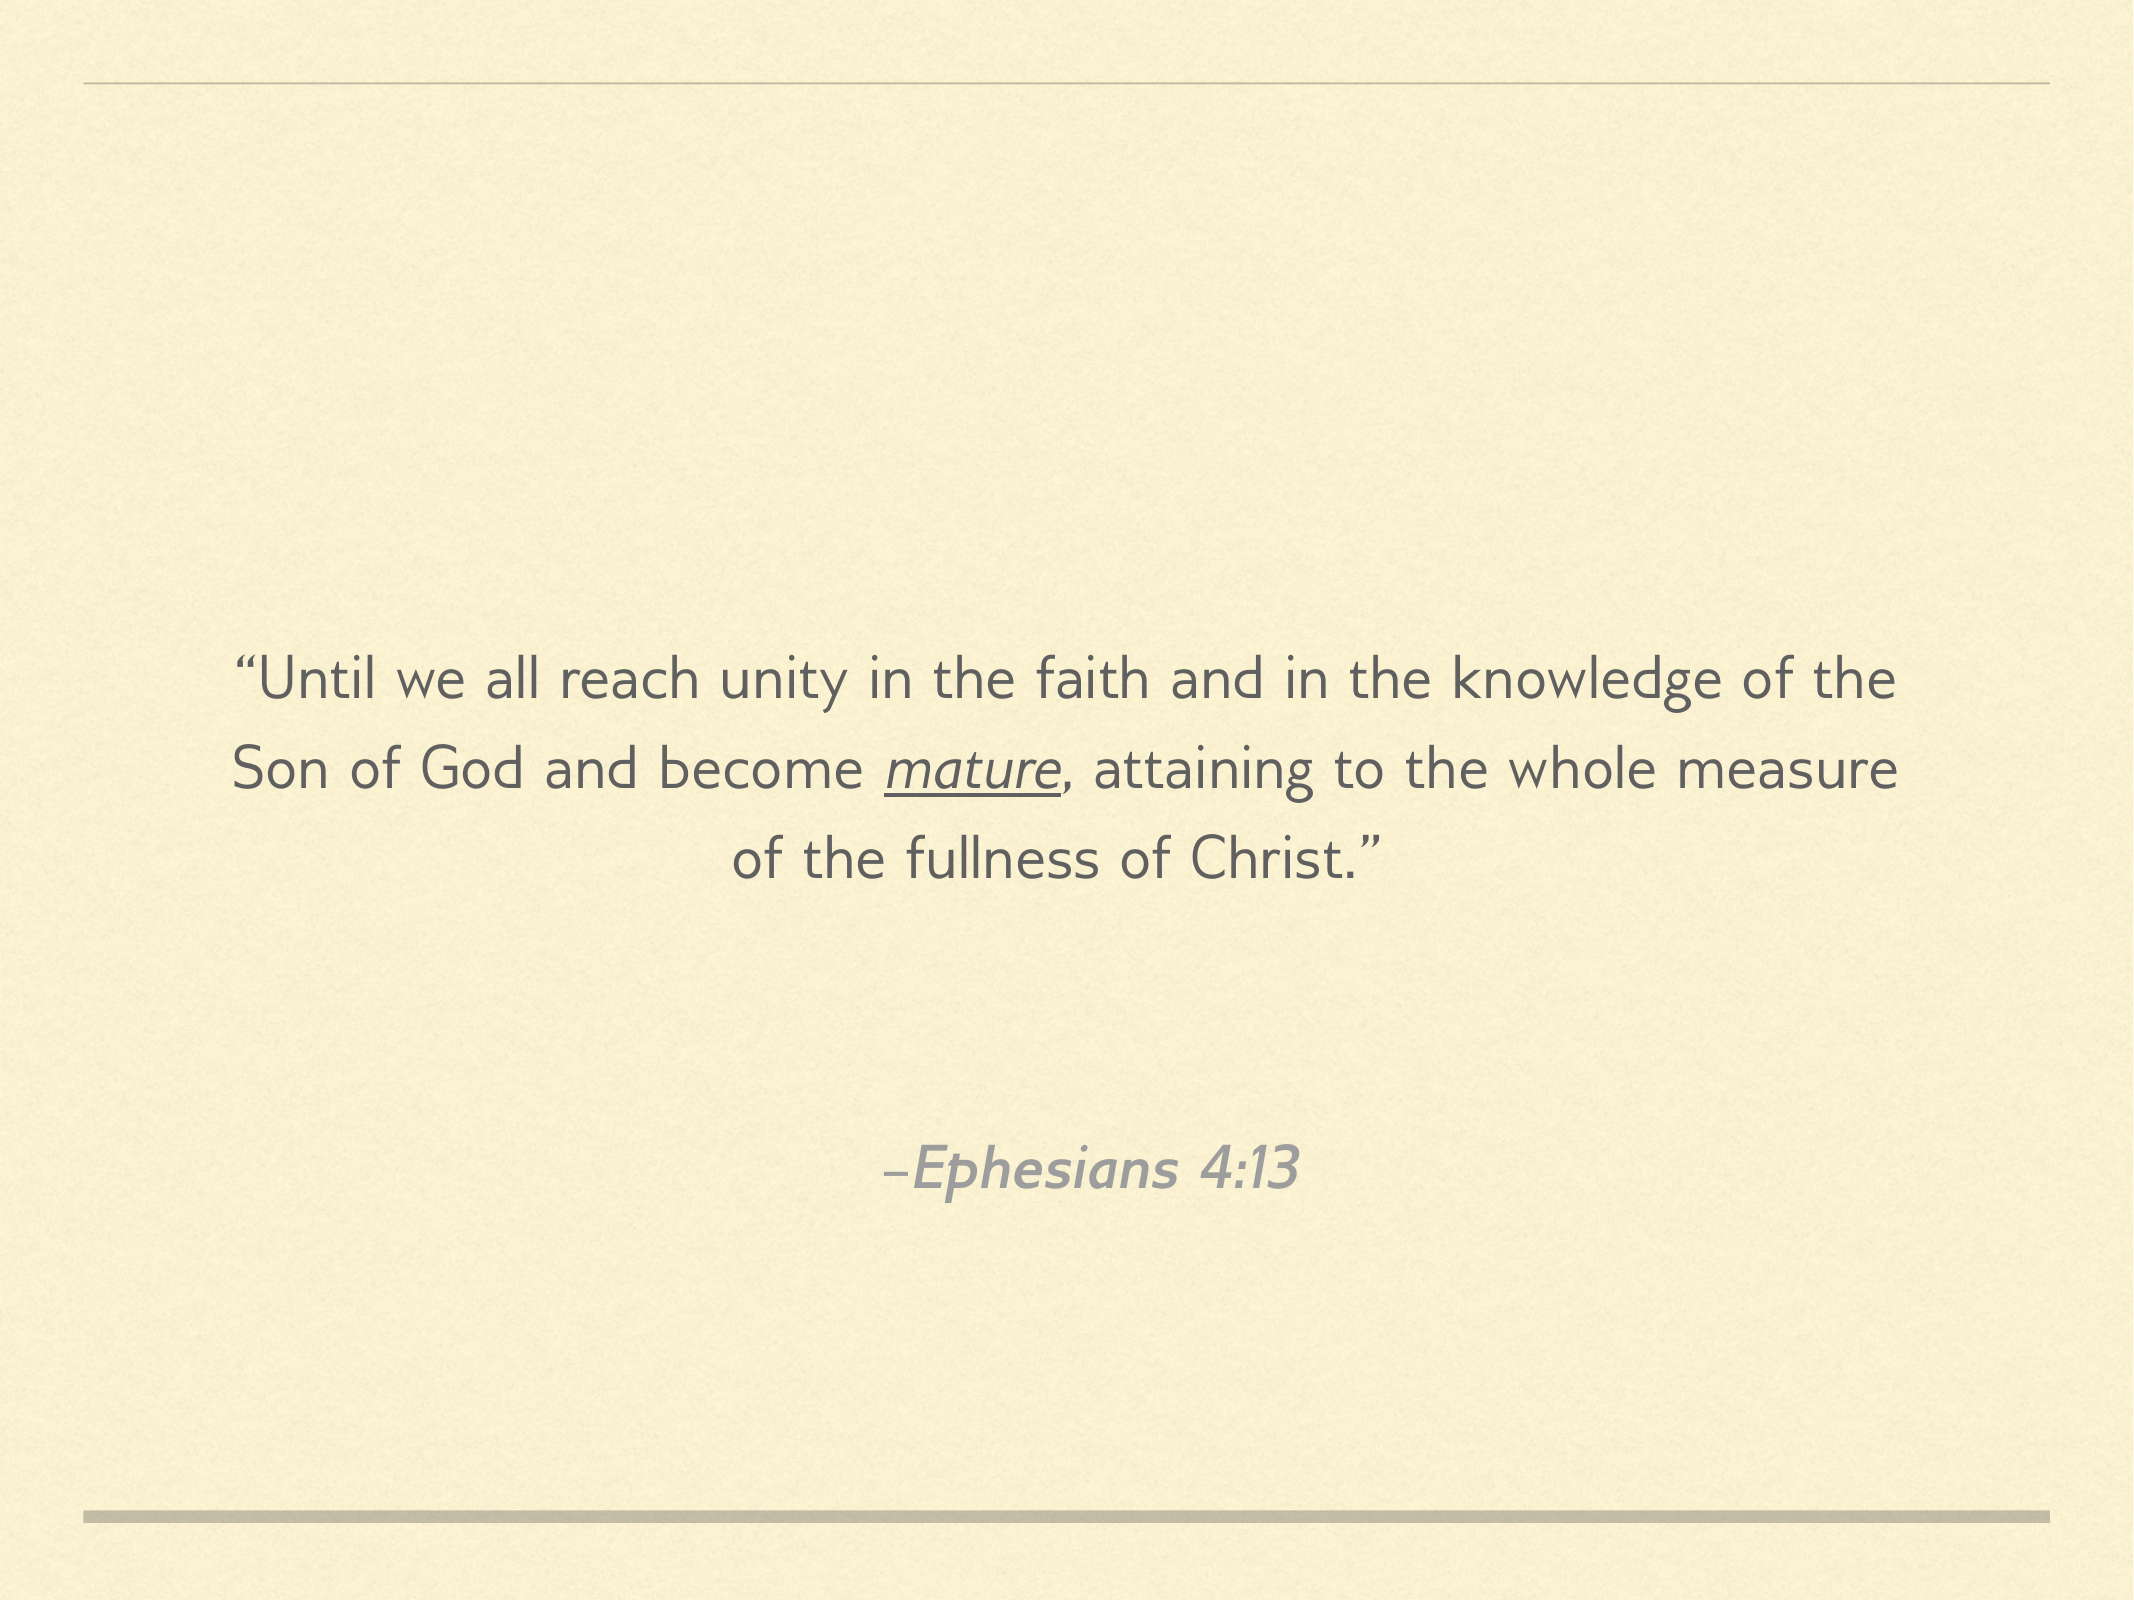

“Until we all reach unity in the faith and in the knowledge of the Son of God and become mature, attaining to the whole measure of the fullness of Christ.”
–Ephesians 4:13